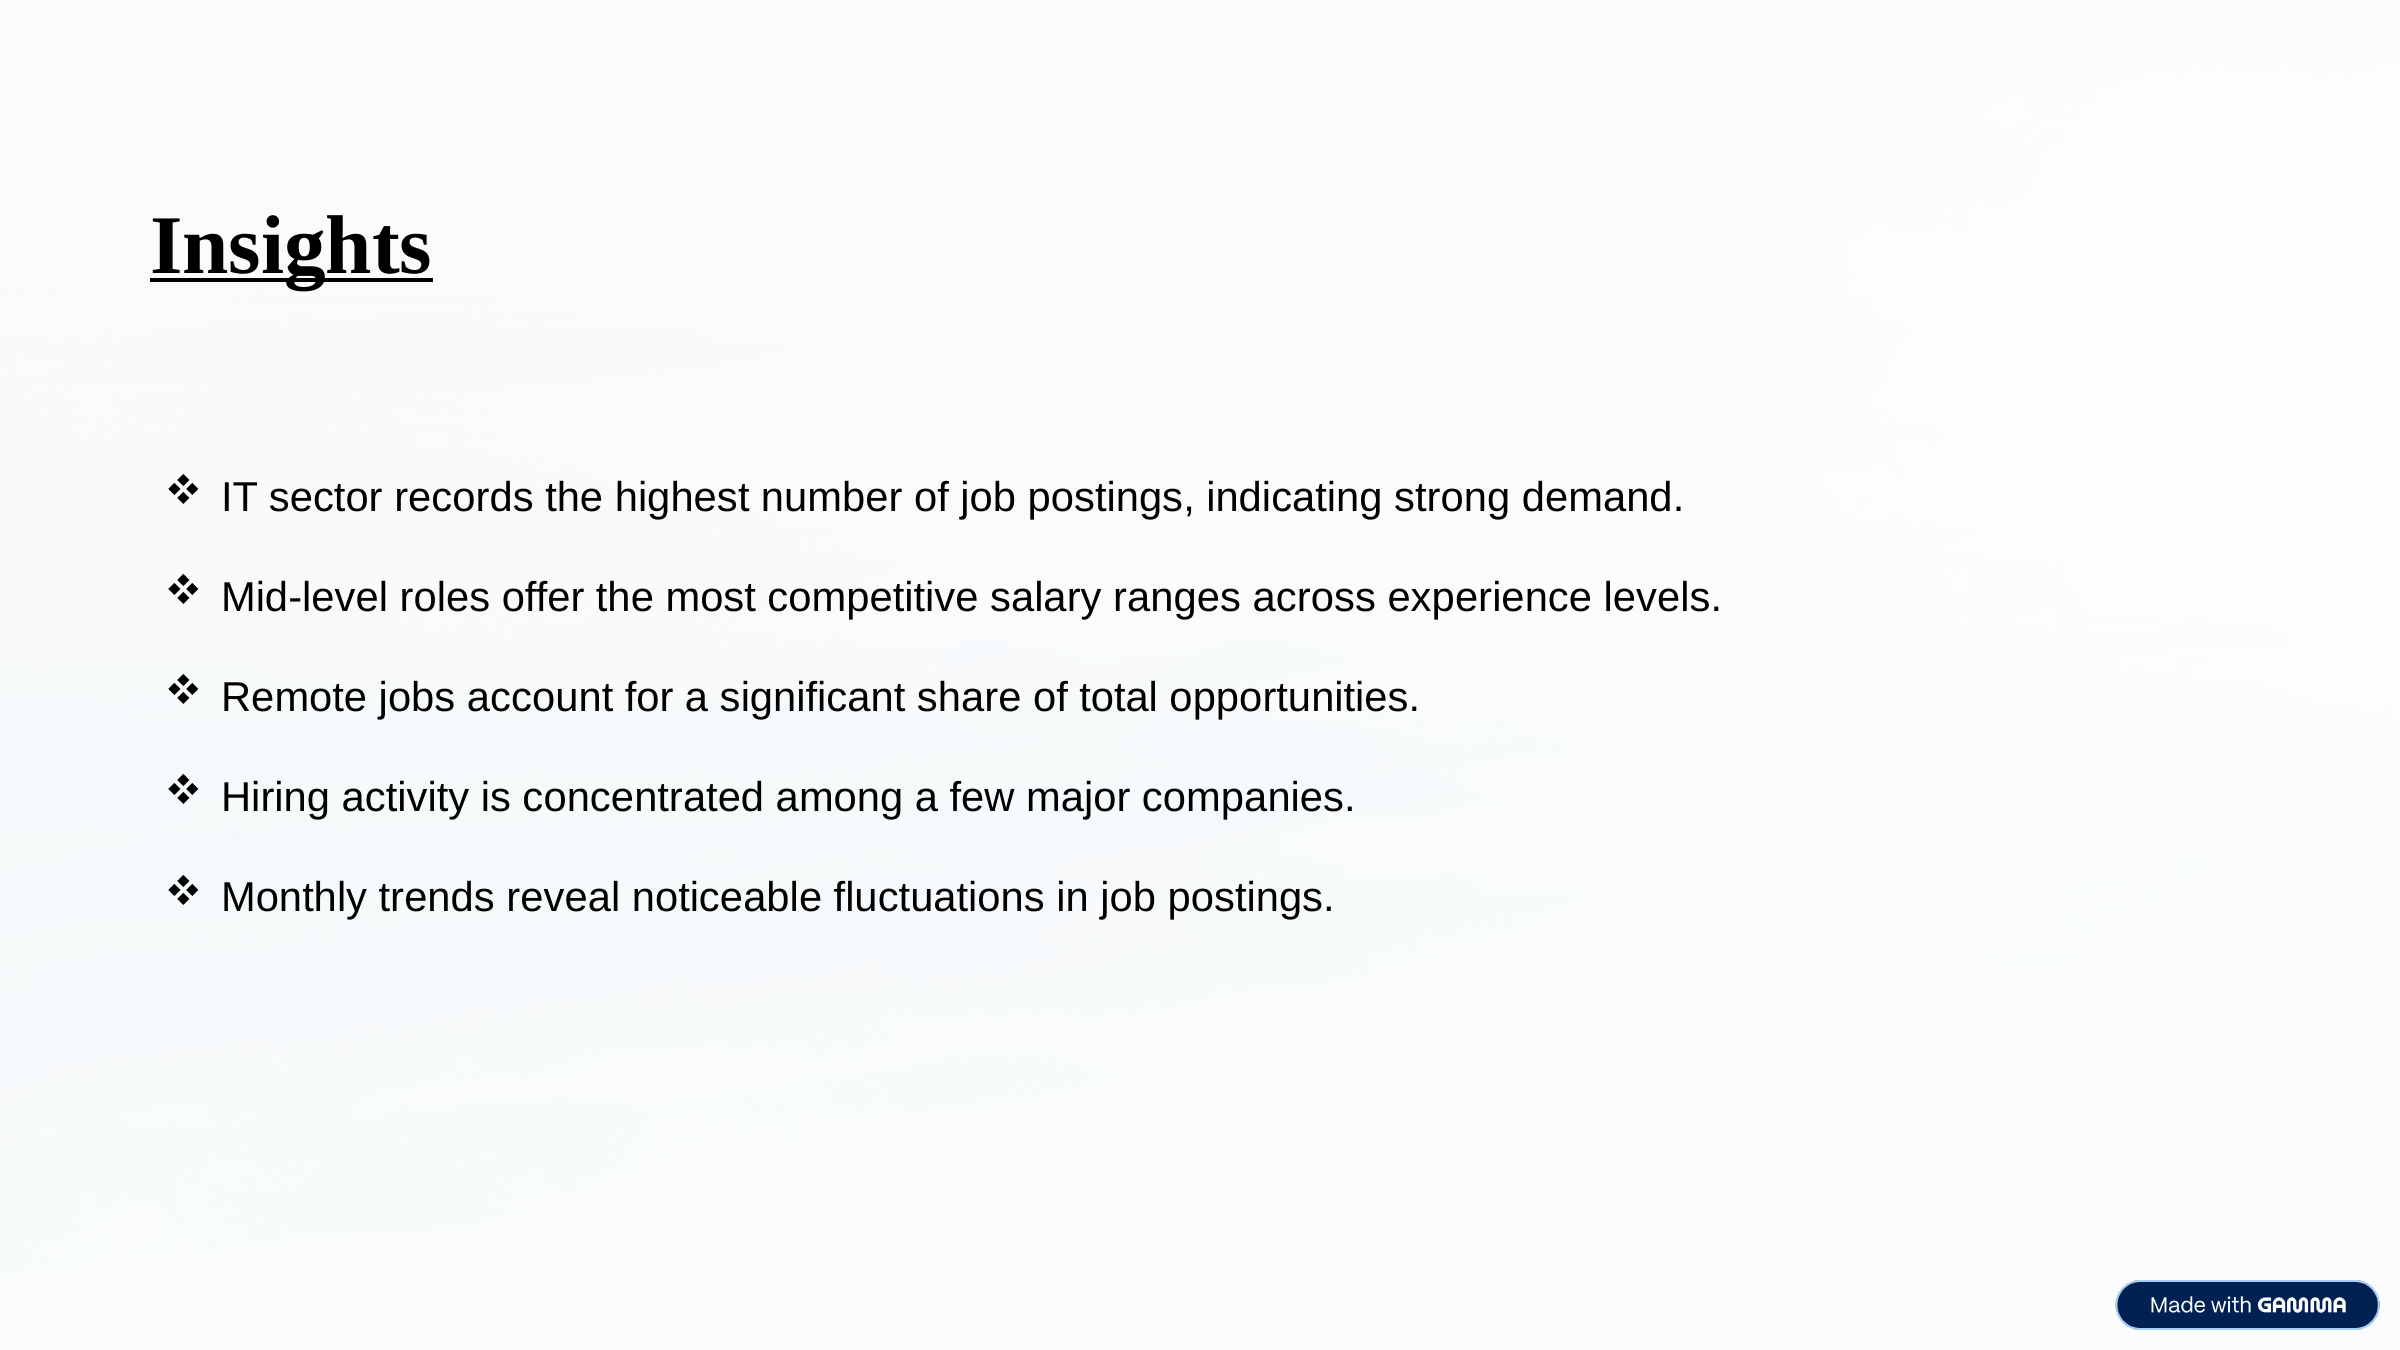

Insights
IT sector records the highest number of job postings, indicating strong demand.
Mid-level roles offer the most competitive salary ranges across experience levels.
Remote jobs account for a significant share of total opportunities.
Hiring activity is concentrated among a few major companies.
Monthly trends reveal noticeable fluctuations in job postings.